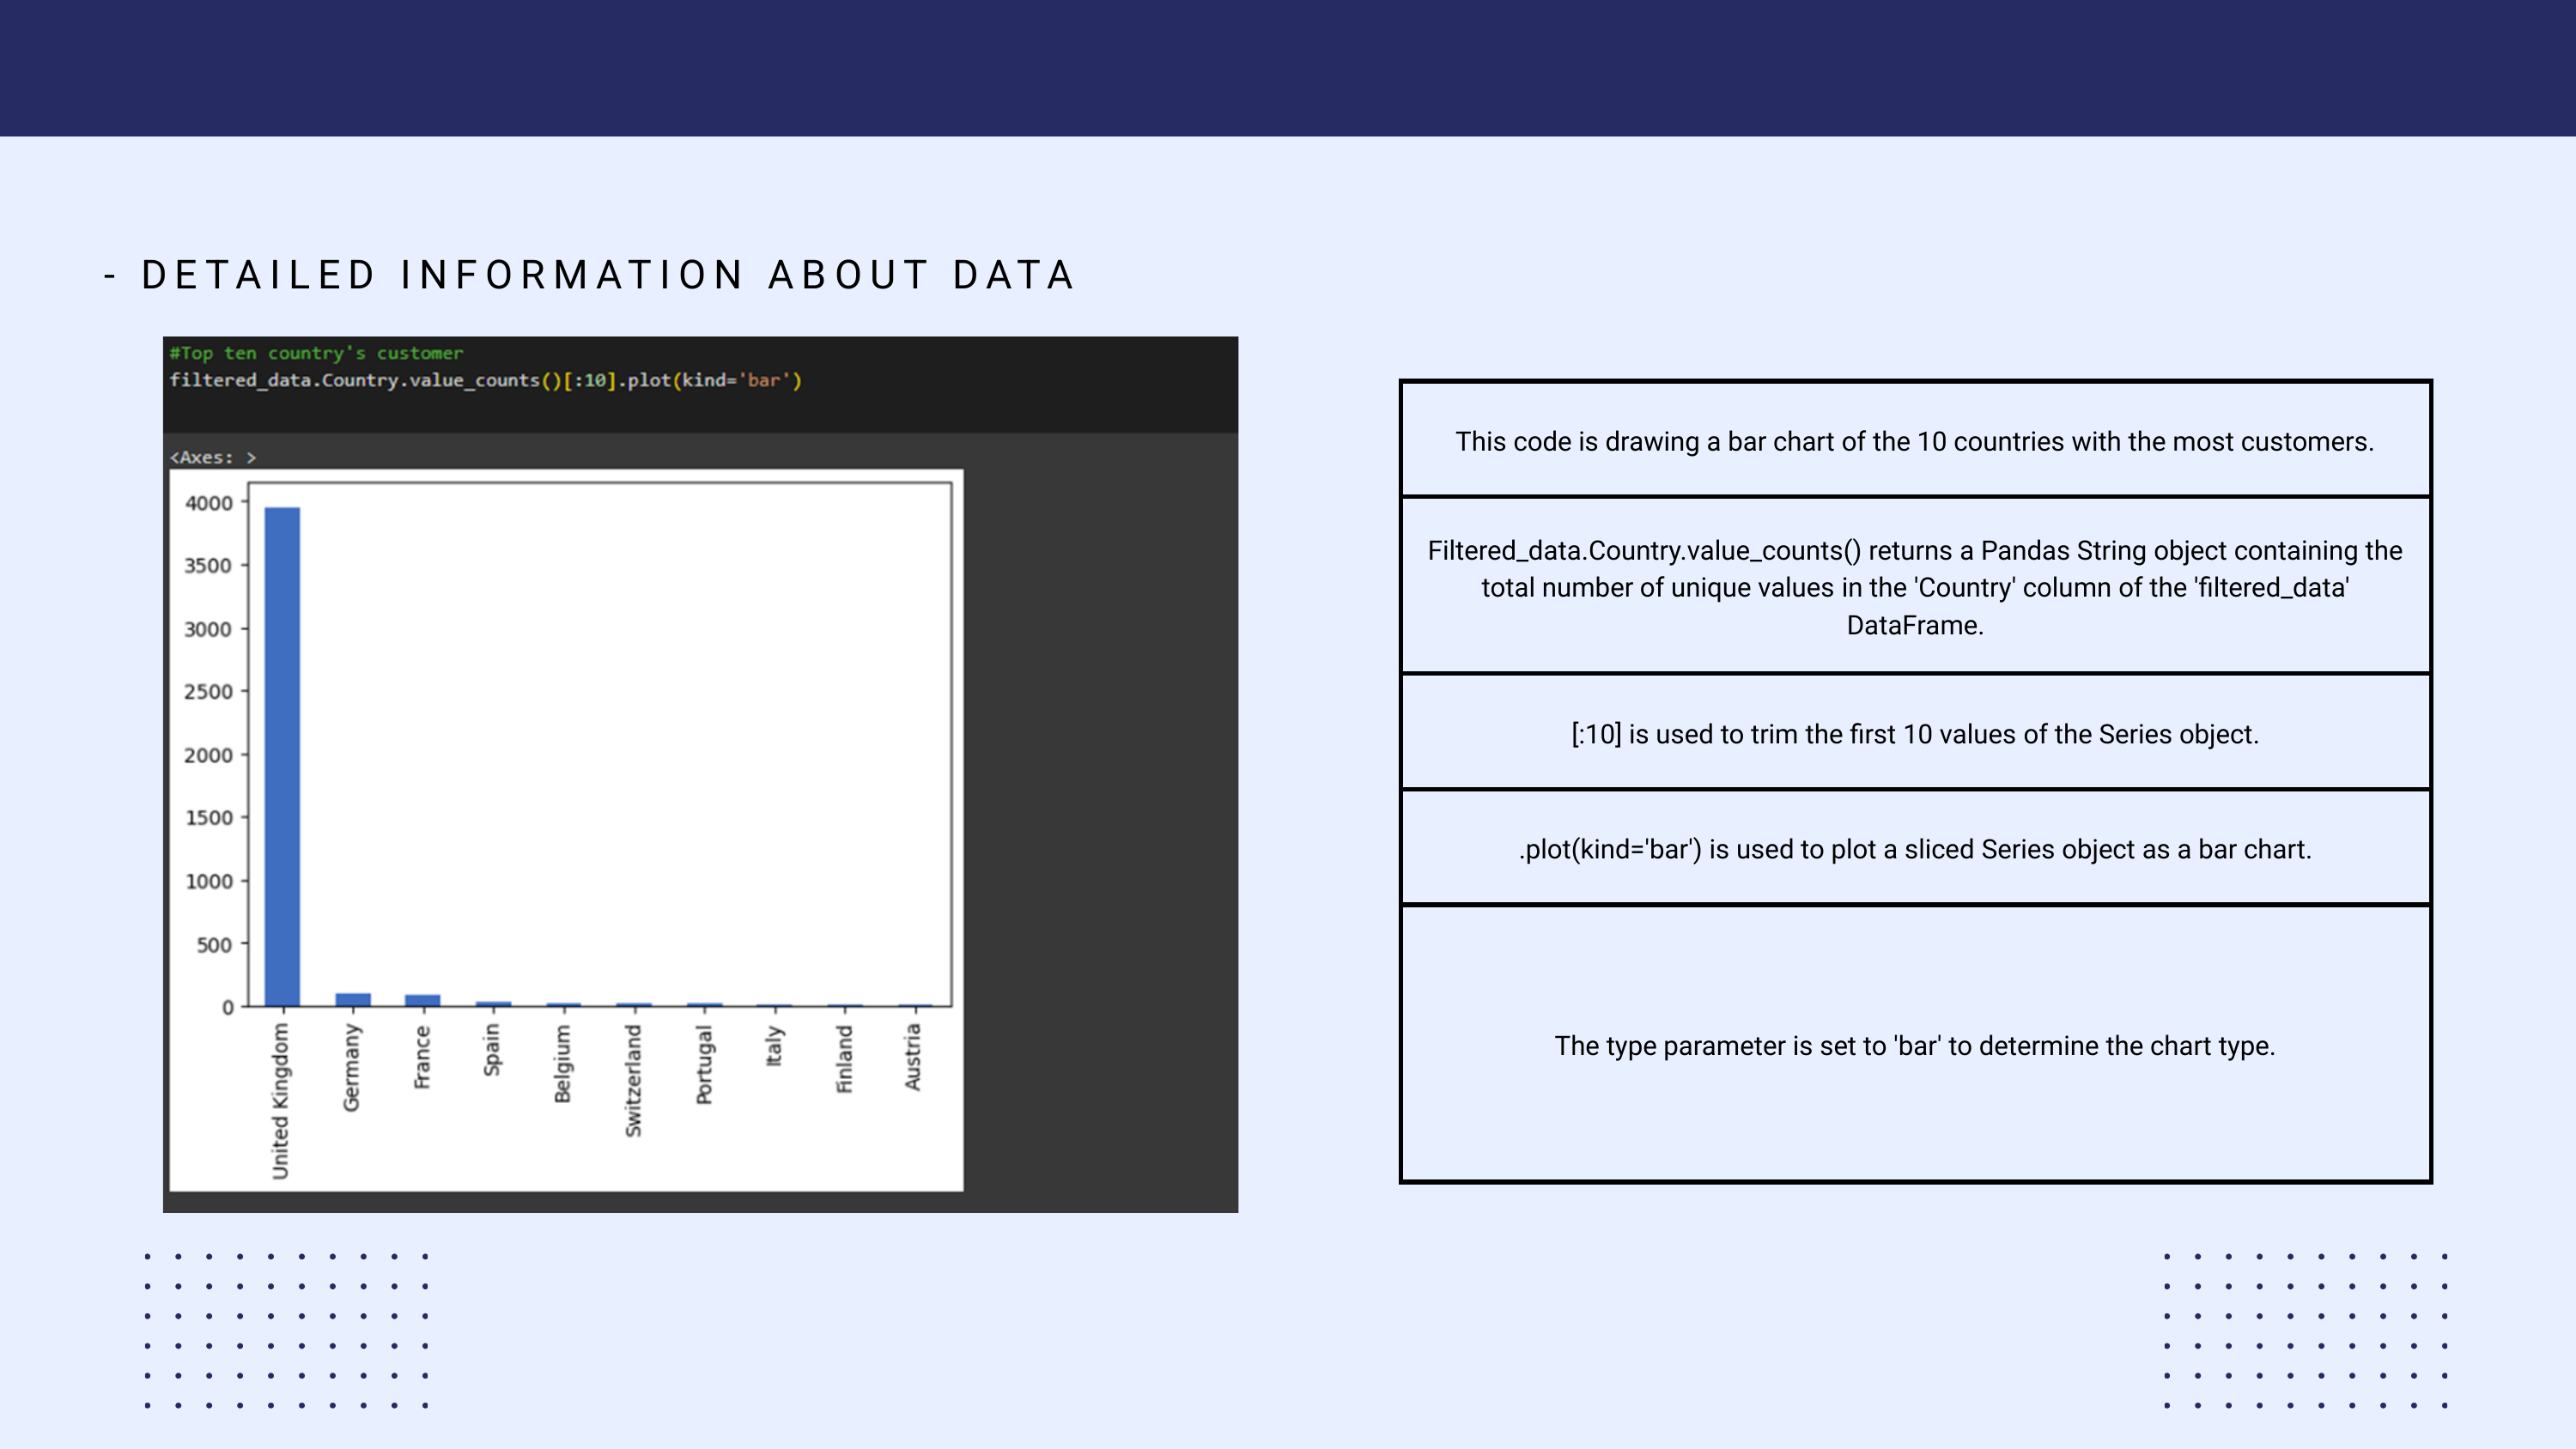

- DETAILED INFORMATION ABOUT DATA

| This code is drawing a bar chart of the 10 countries with the most customers. |
| --- |
| Filtered\_data.Country.value\_counts() returns a Pandas String object containing the total number of unique values ​​in the 'Country' column of the 'filtered\_data' DataFrame. |
| [:10] is used to trim the first 10 values ​​of the Series object. |
| .plot(kind='bar') is used to plot a sliced ​​Series object as a bar chart. |
| The type parameter is set to 'bar' to determine the chart type. |